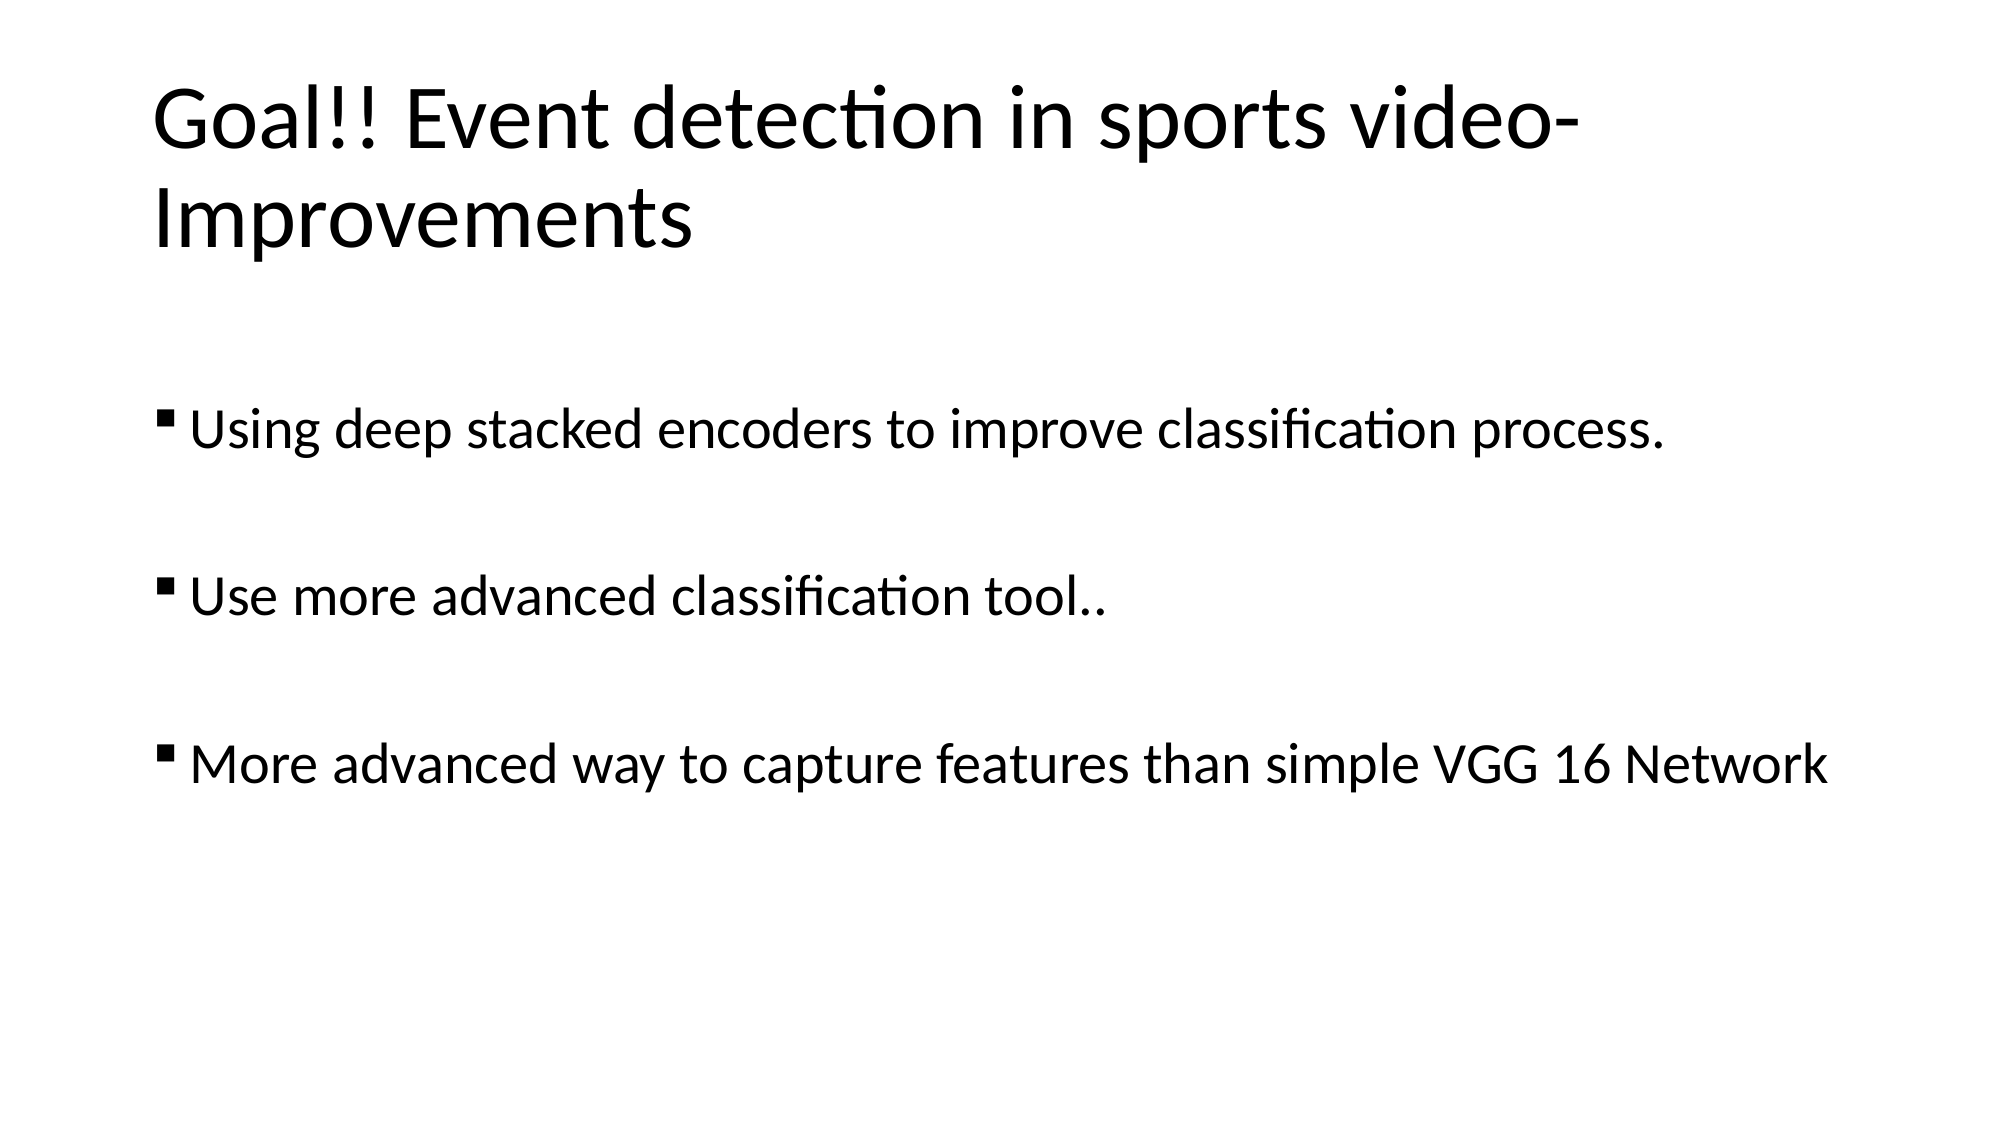

# Goal!! Event detection in sports video- Improvements

Using deep stacked encoders to improve classification process.

Use more advanced classification tool..

More advanced way to capture features than simple VGG 16 Network